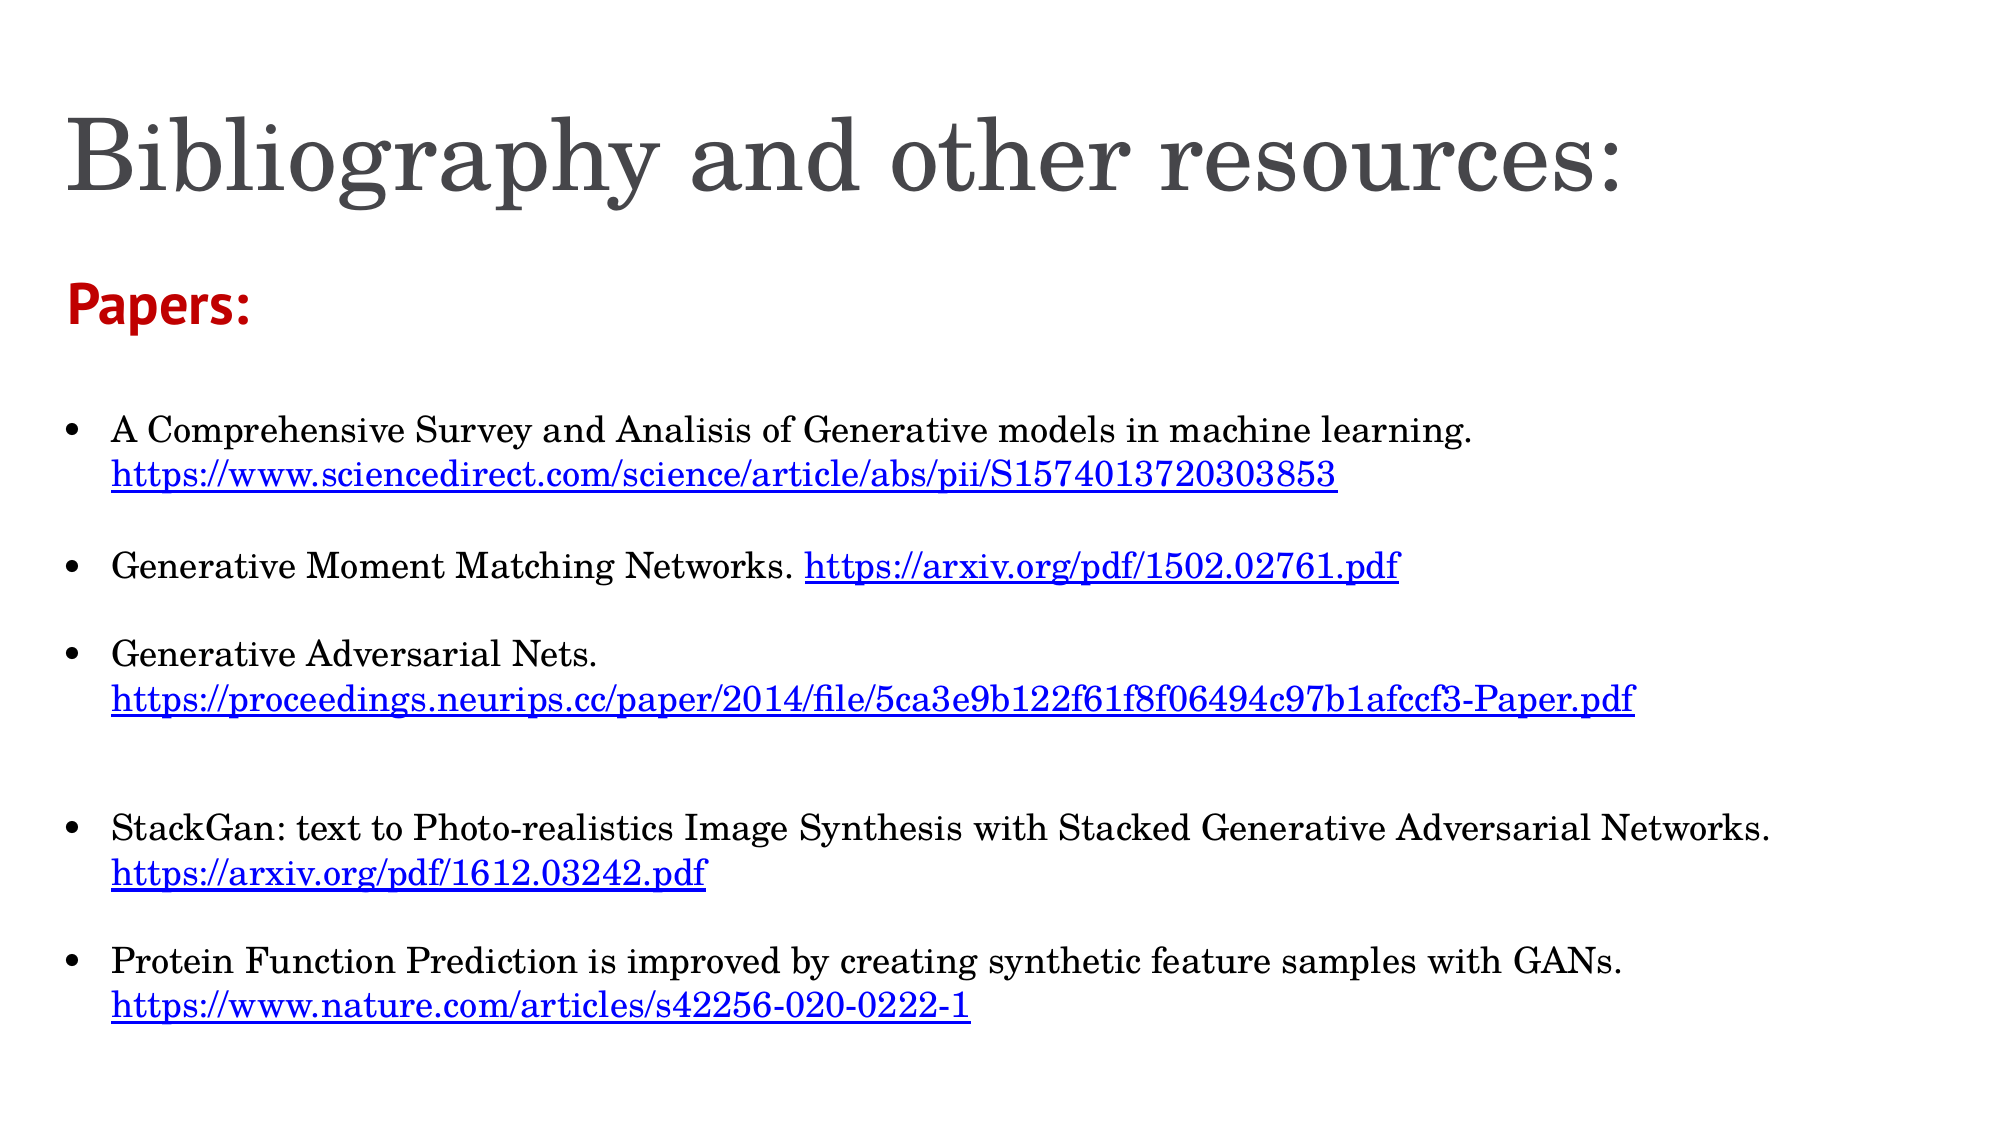

Bibliography and other resources:
Papers:

A Comprehensive Survey and Analisis of Generative models in machine learning.  https://www.sciencedirect.com/science/article/abs/pii/S1574013720303853

Generative Moment Matching Networks. https://arxiv.org/pdf/1502.02761.pdf

Generative Adversarial Nets. https://proceedings.neurips.cc/paper/2014/file/5ca3e9b122f61f8f06494c97b1afccf3-Paper.pdf

StackGan: text to Photo-realistics Image Synthesis with Stacked Generative Adversarial Networks. https://arxiv.org/pdf/1612.03242.pdf

Protein Function Prediction is improved by creating synthetic feature samples with GANs. https://www.nature.com/articles/s42256-020-0222-1